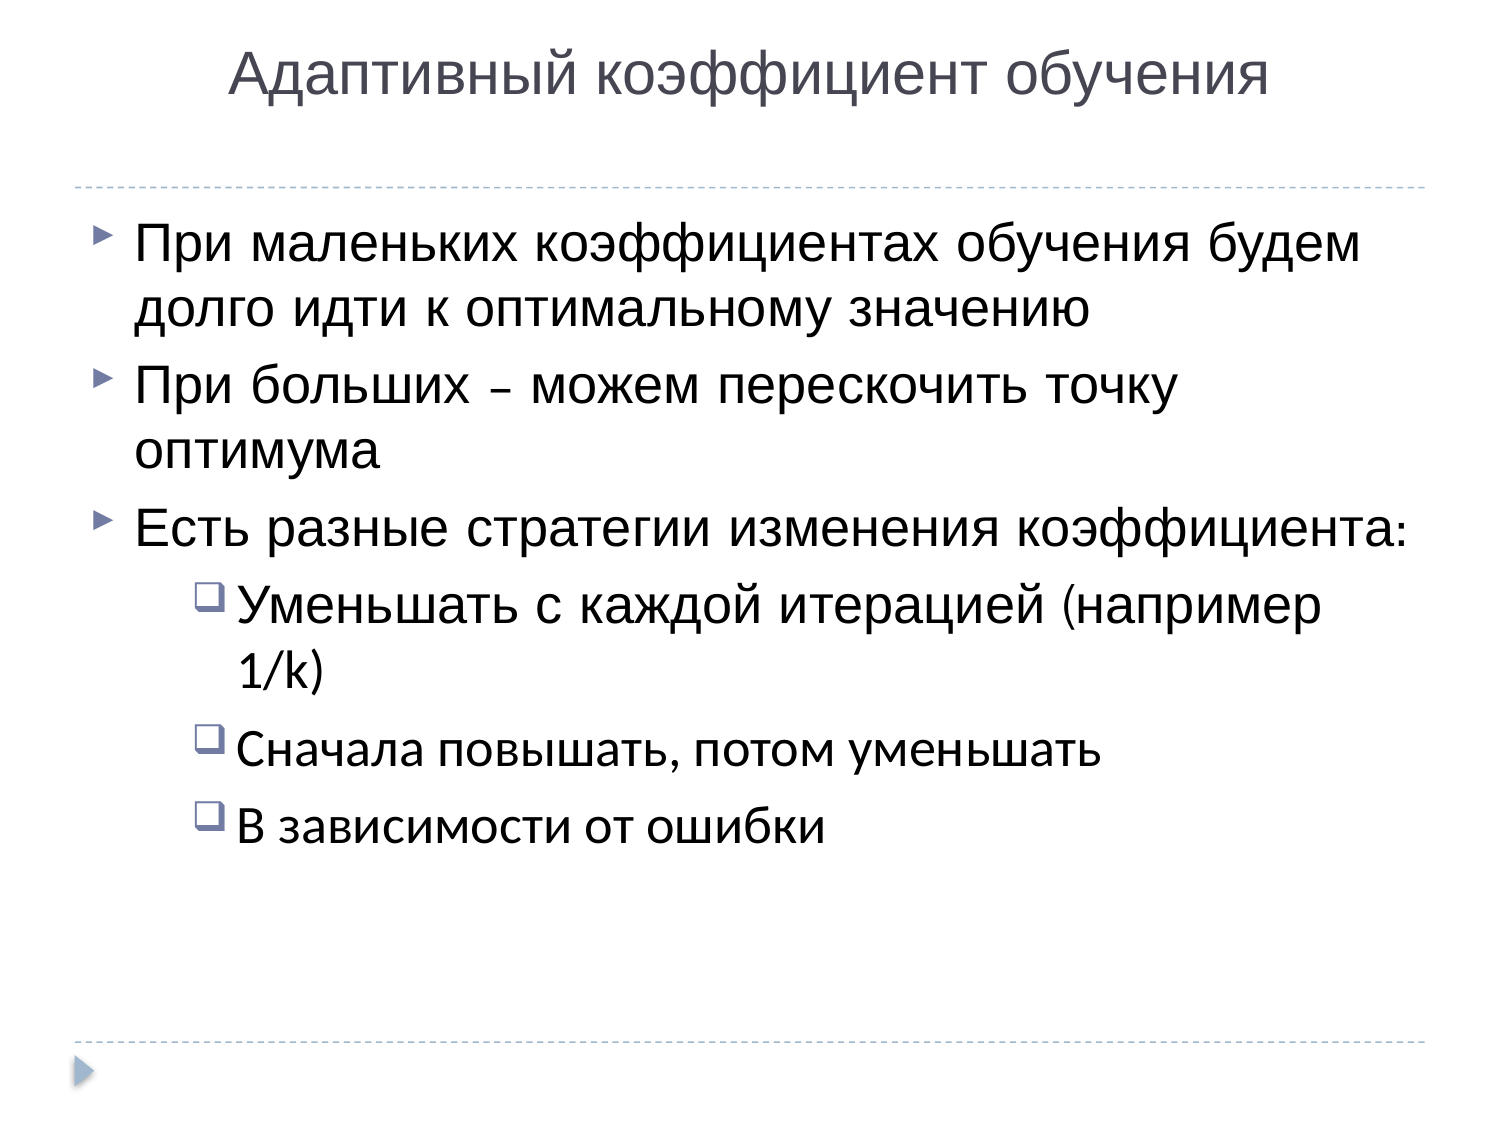

# Адаптивный коэффициент обучения
При маленьких коэффициентах обучения будем долго идти к оптимальному значению
При больших – можем перескочить точку оптимума
Есть разные стратегии изменения коэффициента:
Уменьшать с каждой итерацией (например 1/k)
Сначала повышать, потом уменьшать
В зависимости от ошибки